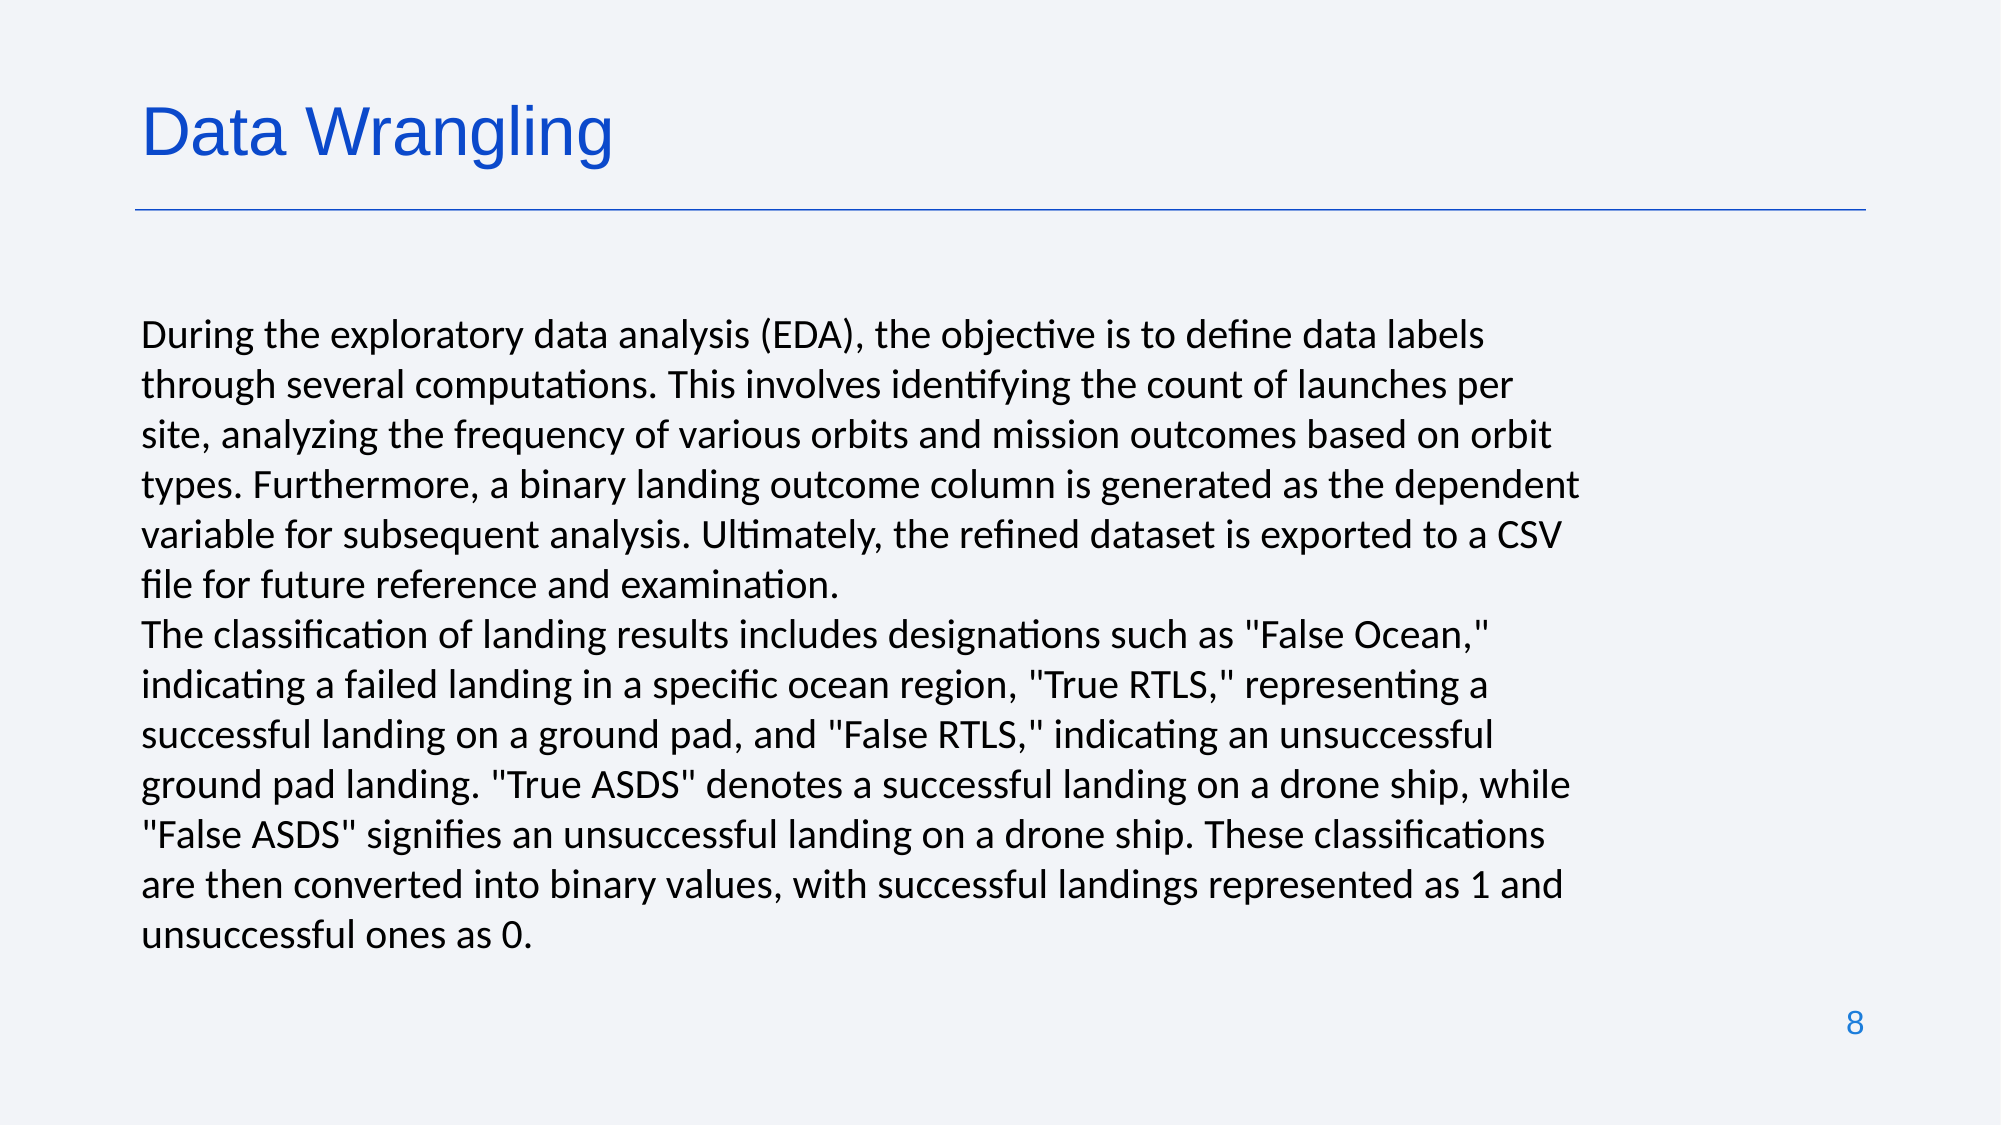

Data Wrangling
During the exploratory data analysis (EDA), the objective is to define data labels through several computations. This involves identifying the count of launches per site, analyzing the frequency of various orbits and mission outcomes based on orbit types. Furthermore, a binary landing outcome column is generated as the dependent variable for subsequent analysis. Ultimately, the refined dataset is exported to a CSV file for future reference and examination.
The classification of landing results includes designations such as "False Ocean," indicating a failed landing in a specific ocean region, "True RTLS," representing a successful landing on a ground pad, and "False RTLS," indicating an unsuccessful ground pad landing. "True ASDS" denotes a successful landing on a drone ship, while "False ASDS" signifies an unsuccessful landing on a drone ship. These classifications are then converted into binary values, with successful landings represented as 1 and unsuccessful ones as 0.

8